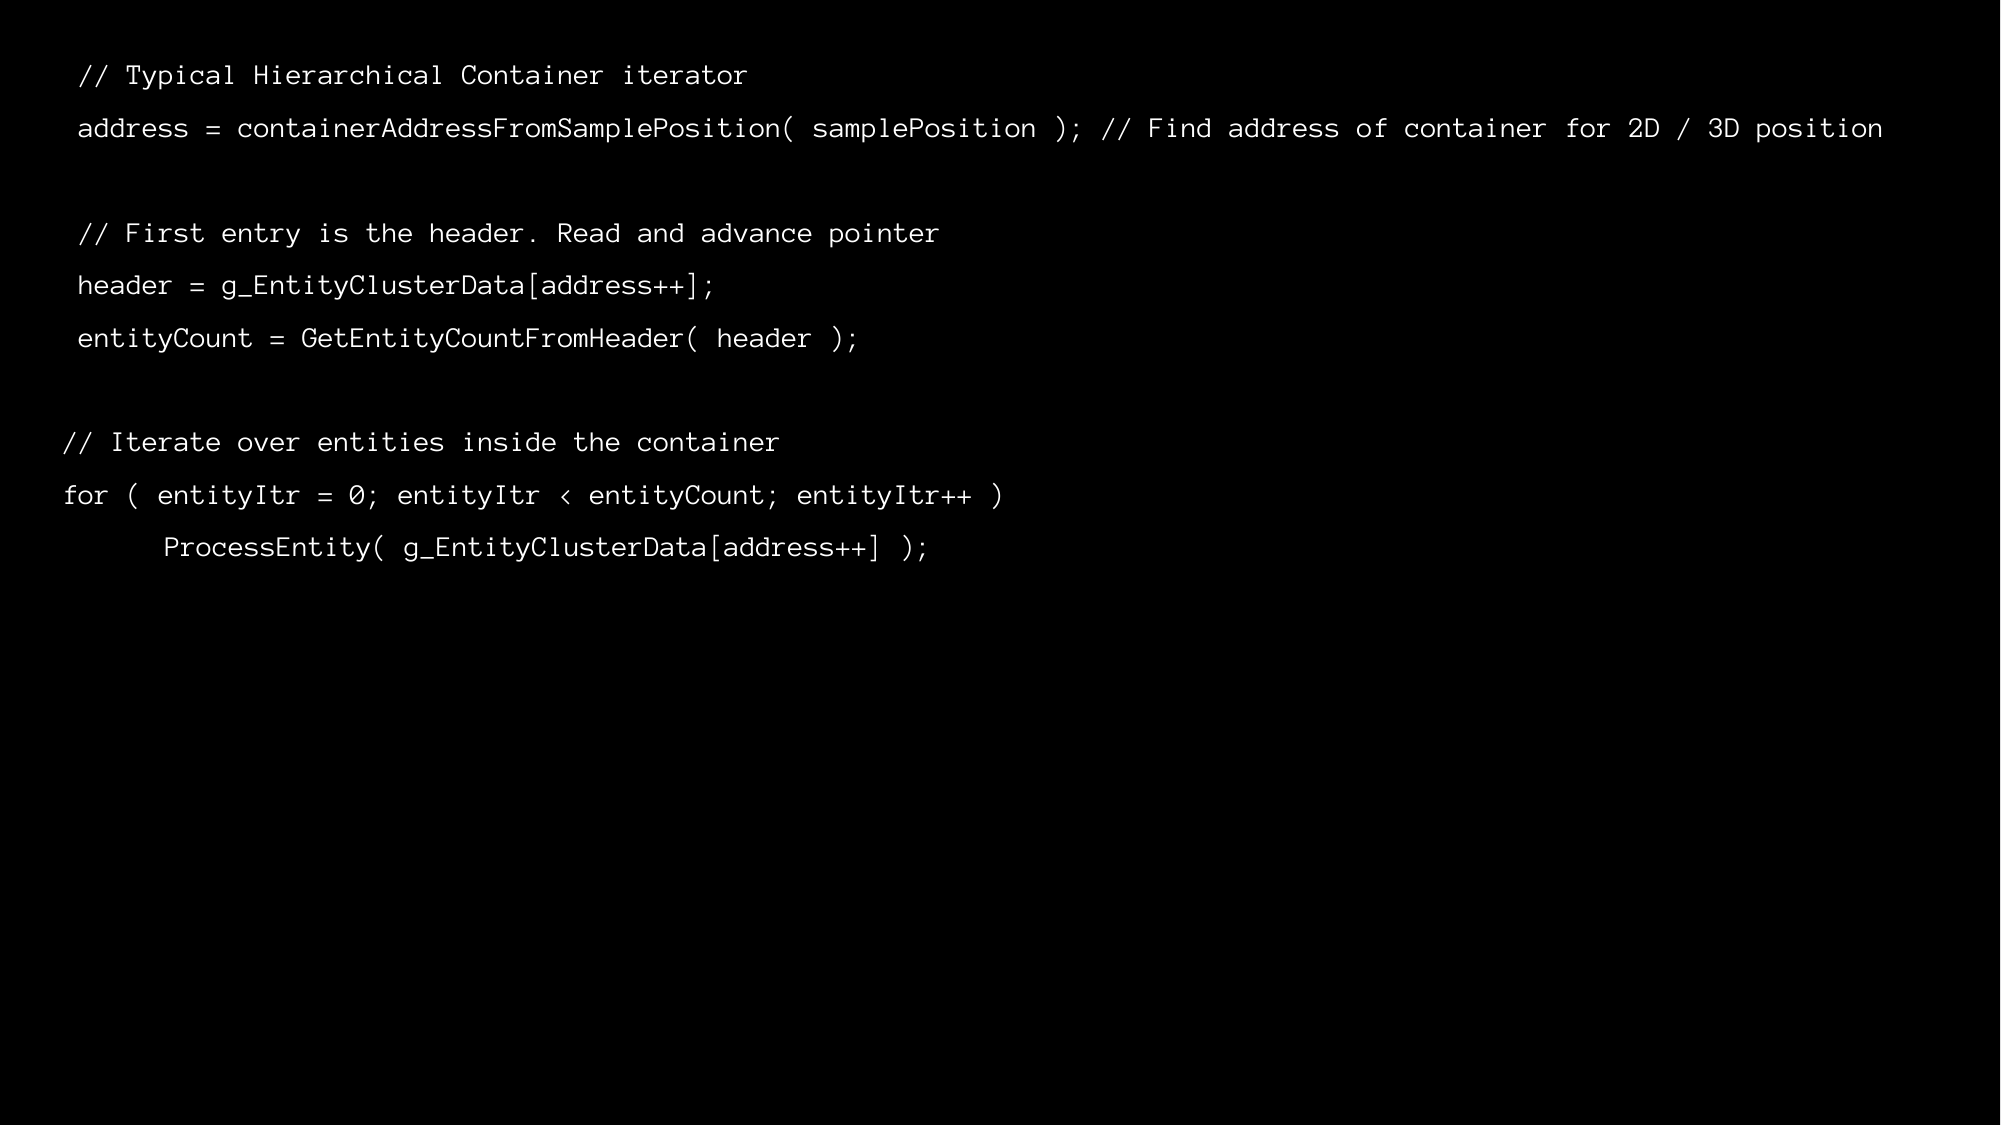

// Typical Hierarchical Container iterator
    address = containerAddressFromSamplePosition( samplePosition ); // Find address of container for 2D / 3D position

    // First entry is the header. Read and advance pointer
    header = g_EntityClusterData[address++];
    entityCount = GetEntityCountFromHeader( header );

   // Iterate over entities inside the container
   for ( entityItr = 0; entityItr < entityCount; entityItr++ )
	ProcessEntity( g_EntityClusterData[address++] );
# Scalarization : Baseline